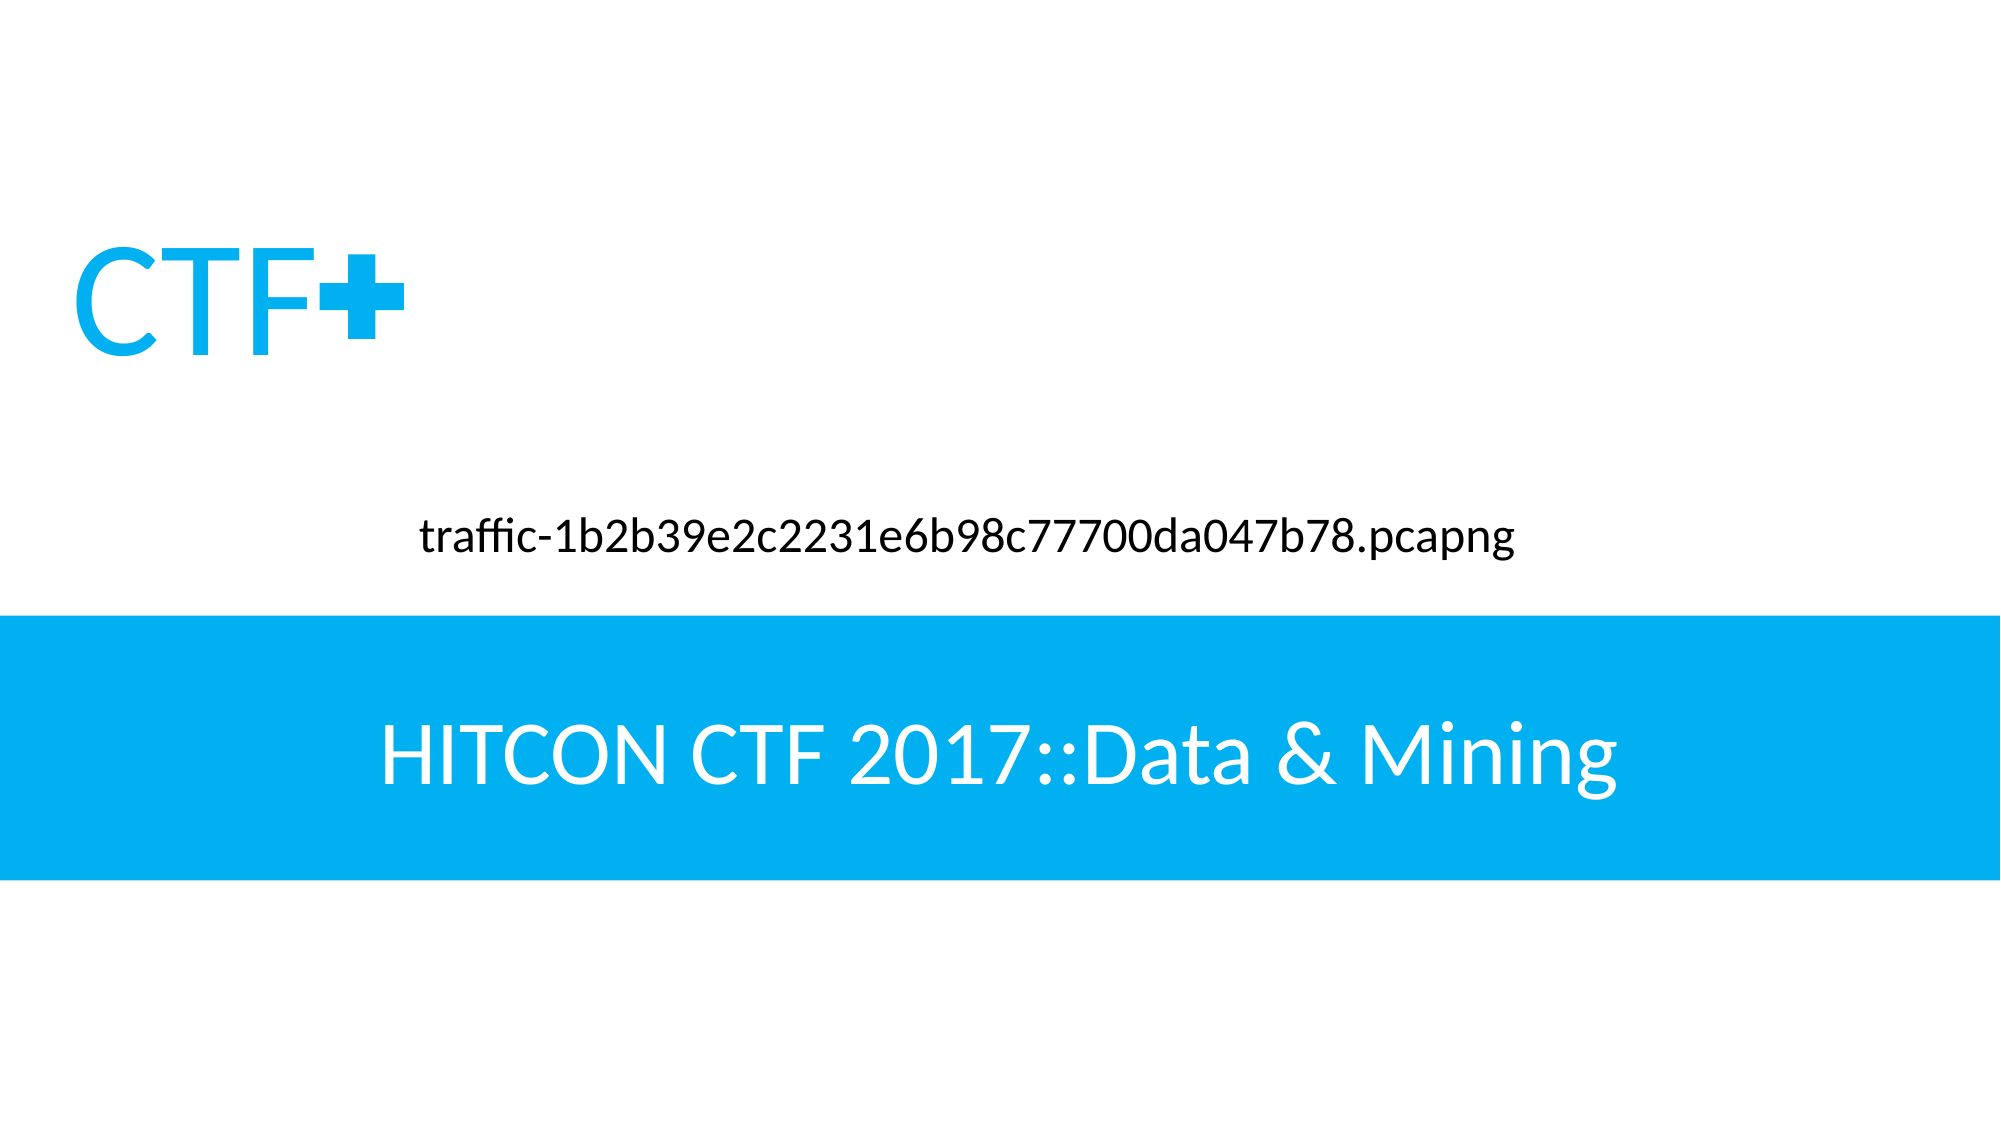

CTF

traffic-1b2b39e2c2231e6b98c77700da047b78.pcapng
HITCON CTF 2017::Data & Mining